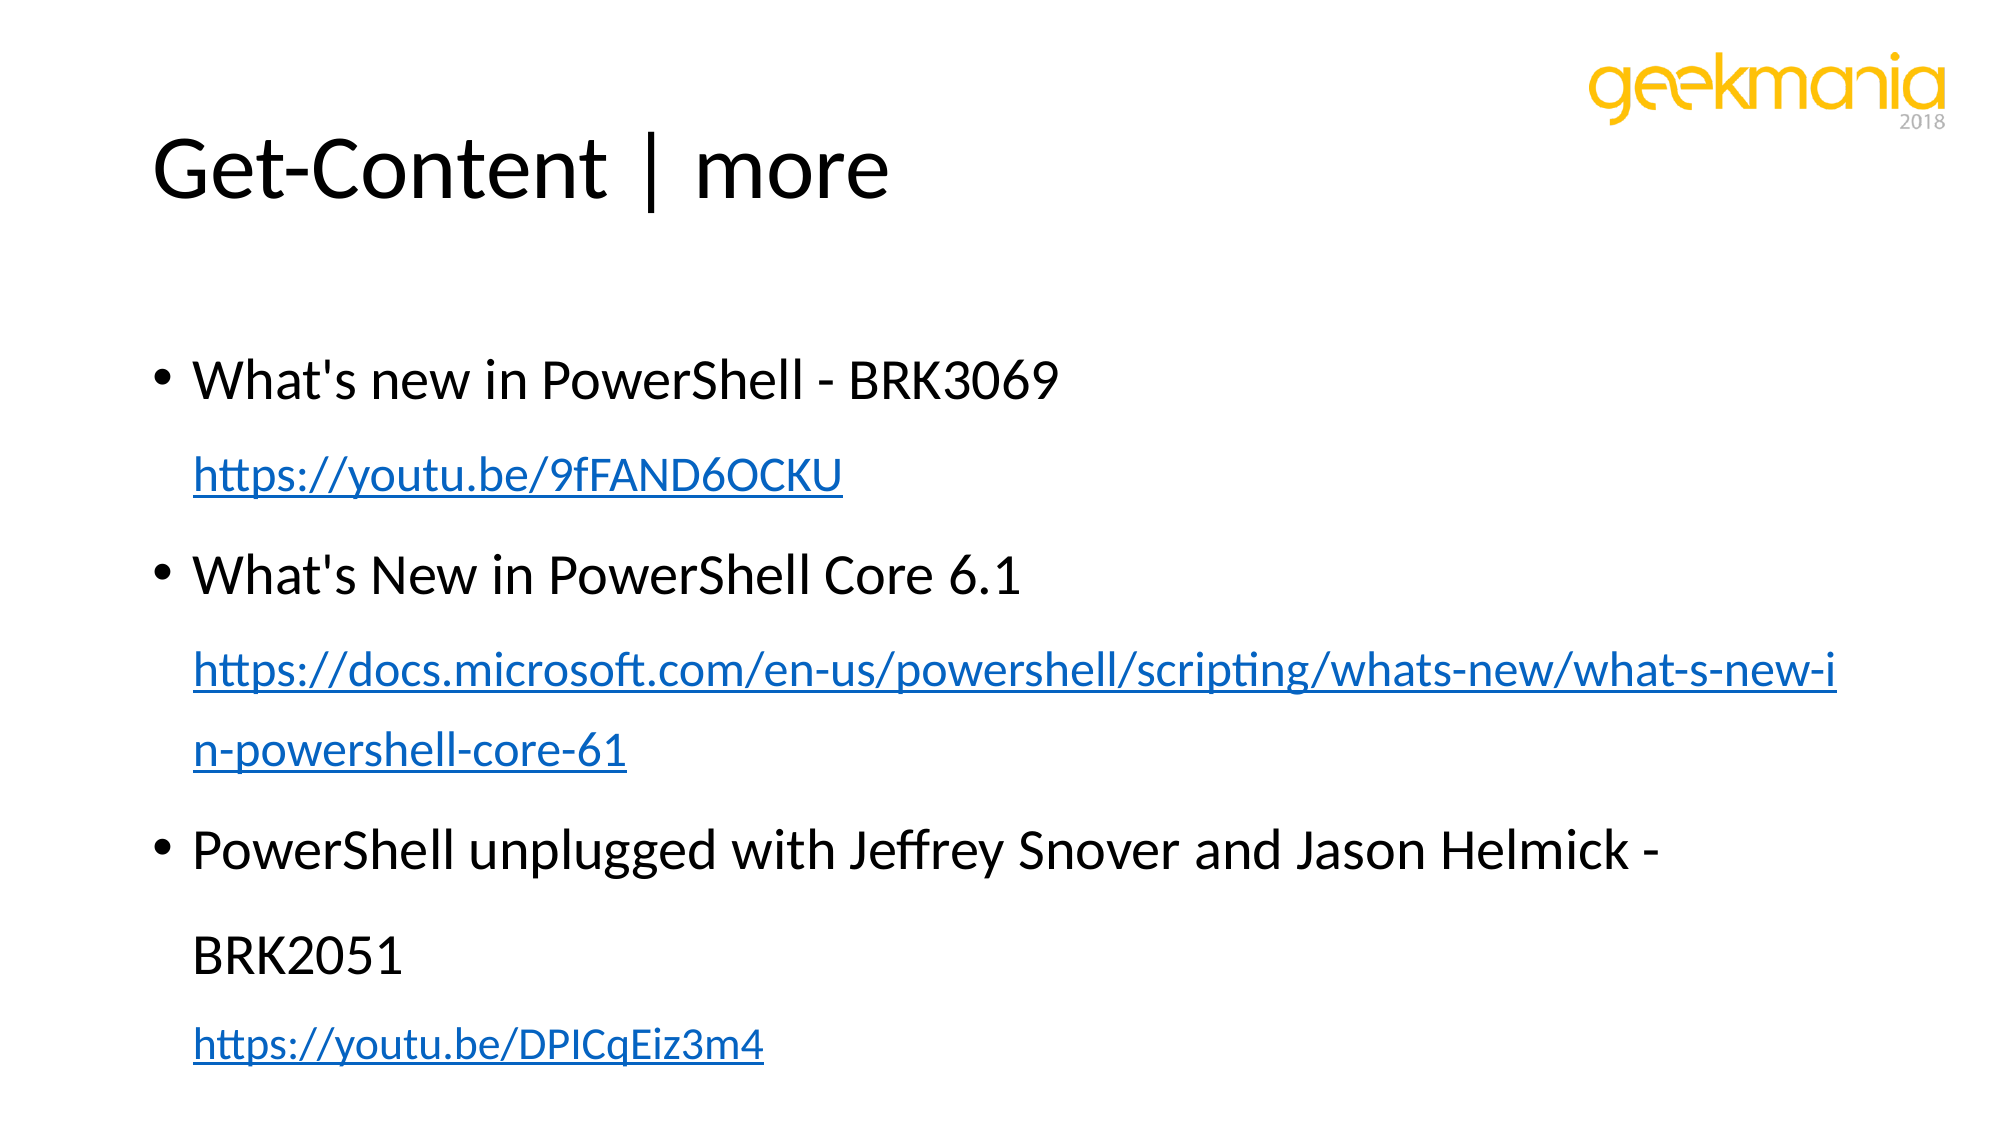

Get-Content | more
What's new in PowerShell - BRK3069
https://youtu.be/9fFAND6OCKU
What's New in PowerShell Core 6.1
https://docs.microsoft.com/en-us/powershell/scripting/whats-new/what-s-new-in-powershell-core-61
PowerShell unplugged with Jeffrey Snover and Jason Helmick - BRK2051
https://youtu.be/DPICqEiz3m4